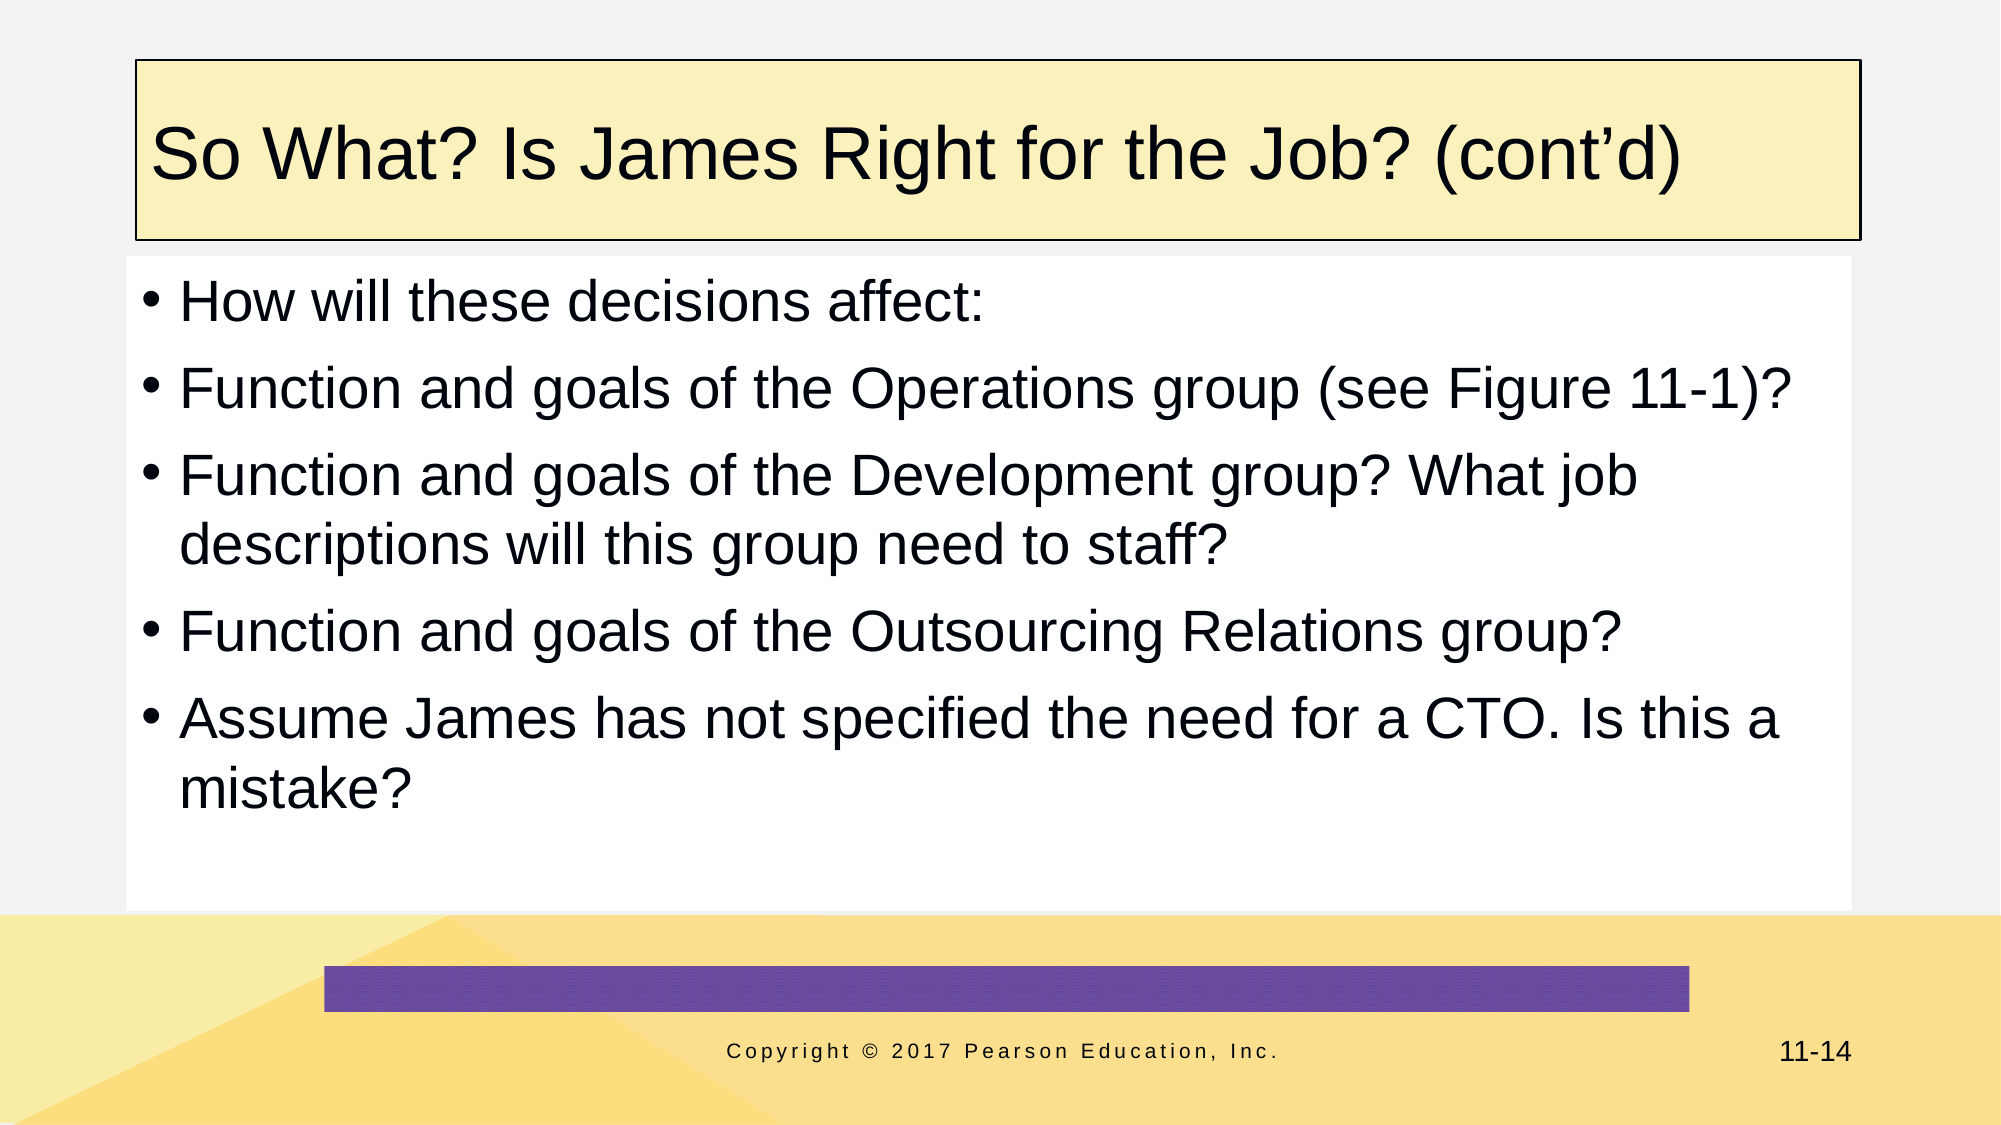

# So What? Is James Right for the Job? (cont’d)
How will these decisions affect:
Function and goals of the Operations group (see Figure 11-1)?
Function and goals of the Development group? What job descriptions will this group need to staff?
Function and goals of the Outsourcing Relations group?
Assume James has not specified the need for a CTO. Is this a mistake?
Copyright © 2017 Pearson Education, Inc.